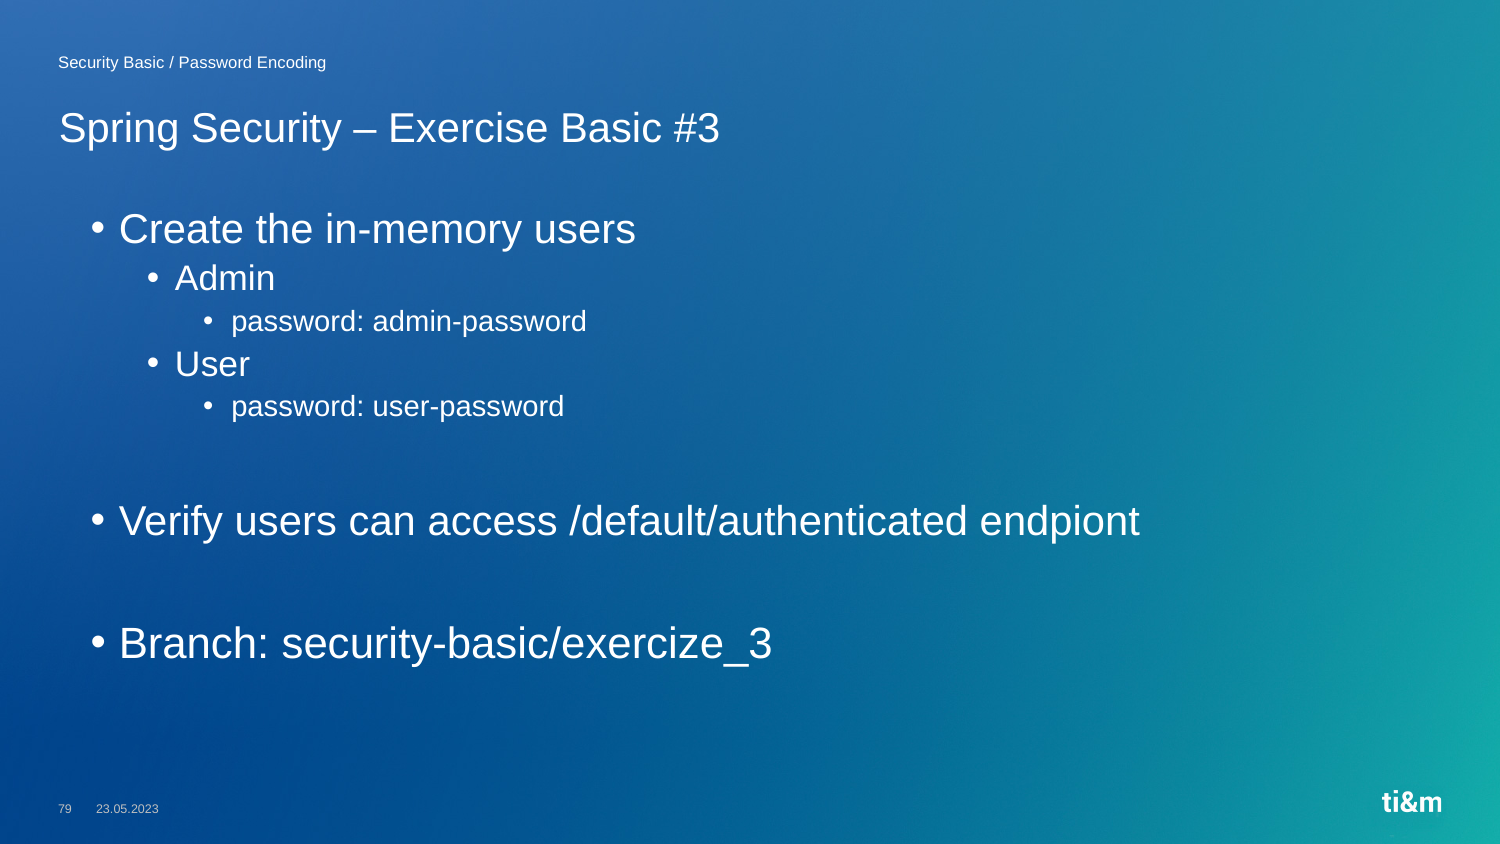

Security Basic / Password Encoding
# Spring Security – Exercise Basic #3
Create the in-memory users
Admin
password: admin-password
User
password: user-password

Verify users can access /default/authenticated endpiont

Branch: security-basic/exercize_3

79
23.05.2023